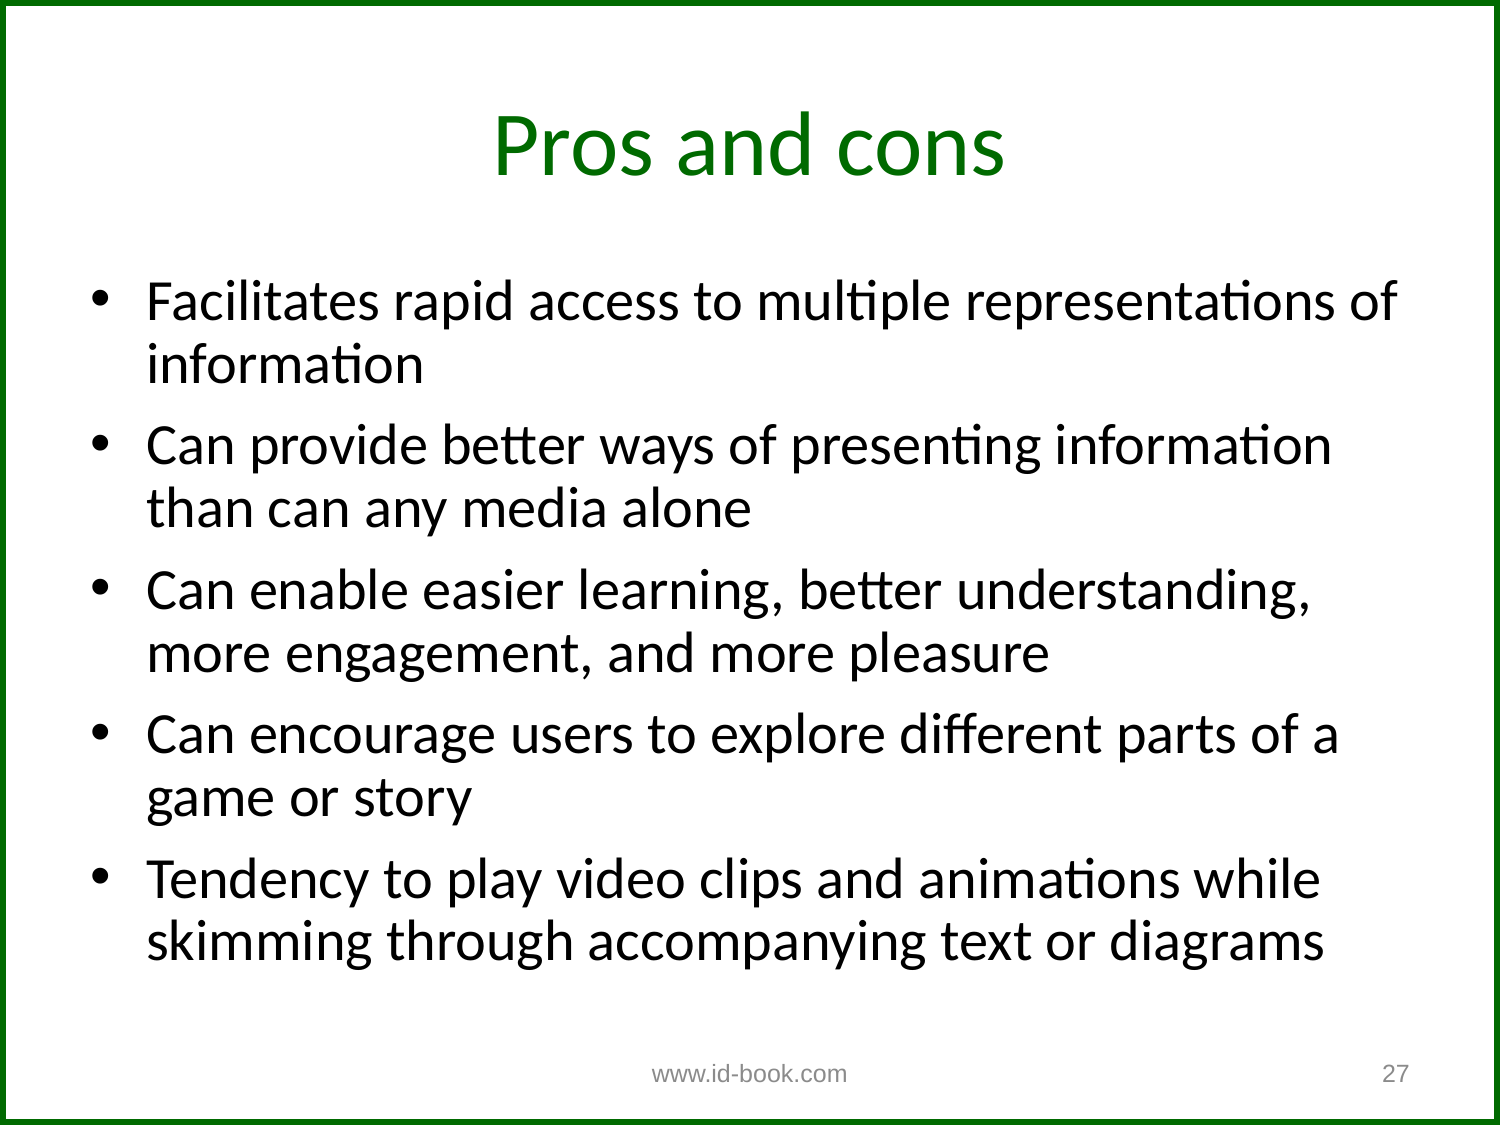

Pros and cons
Facilitates rapid access to multiple representations of information
Can provide better ways of presenting information than can any media alone
Can enable easier learning, better understanding, more engagement, and more pleasure
Can encourage users to explore different parts of a game or story
Tendency to play video clips and animations while skimming through accompanying text or diagrams
www.id-book.com
27